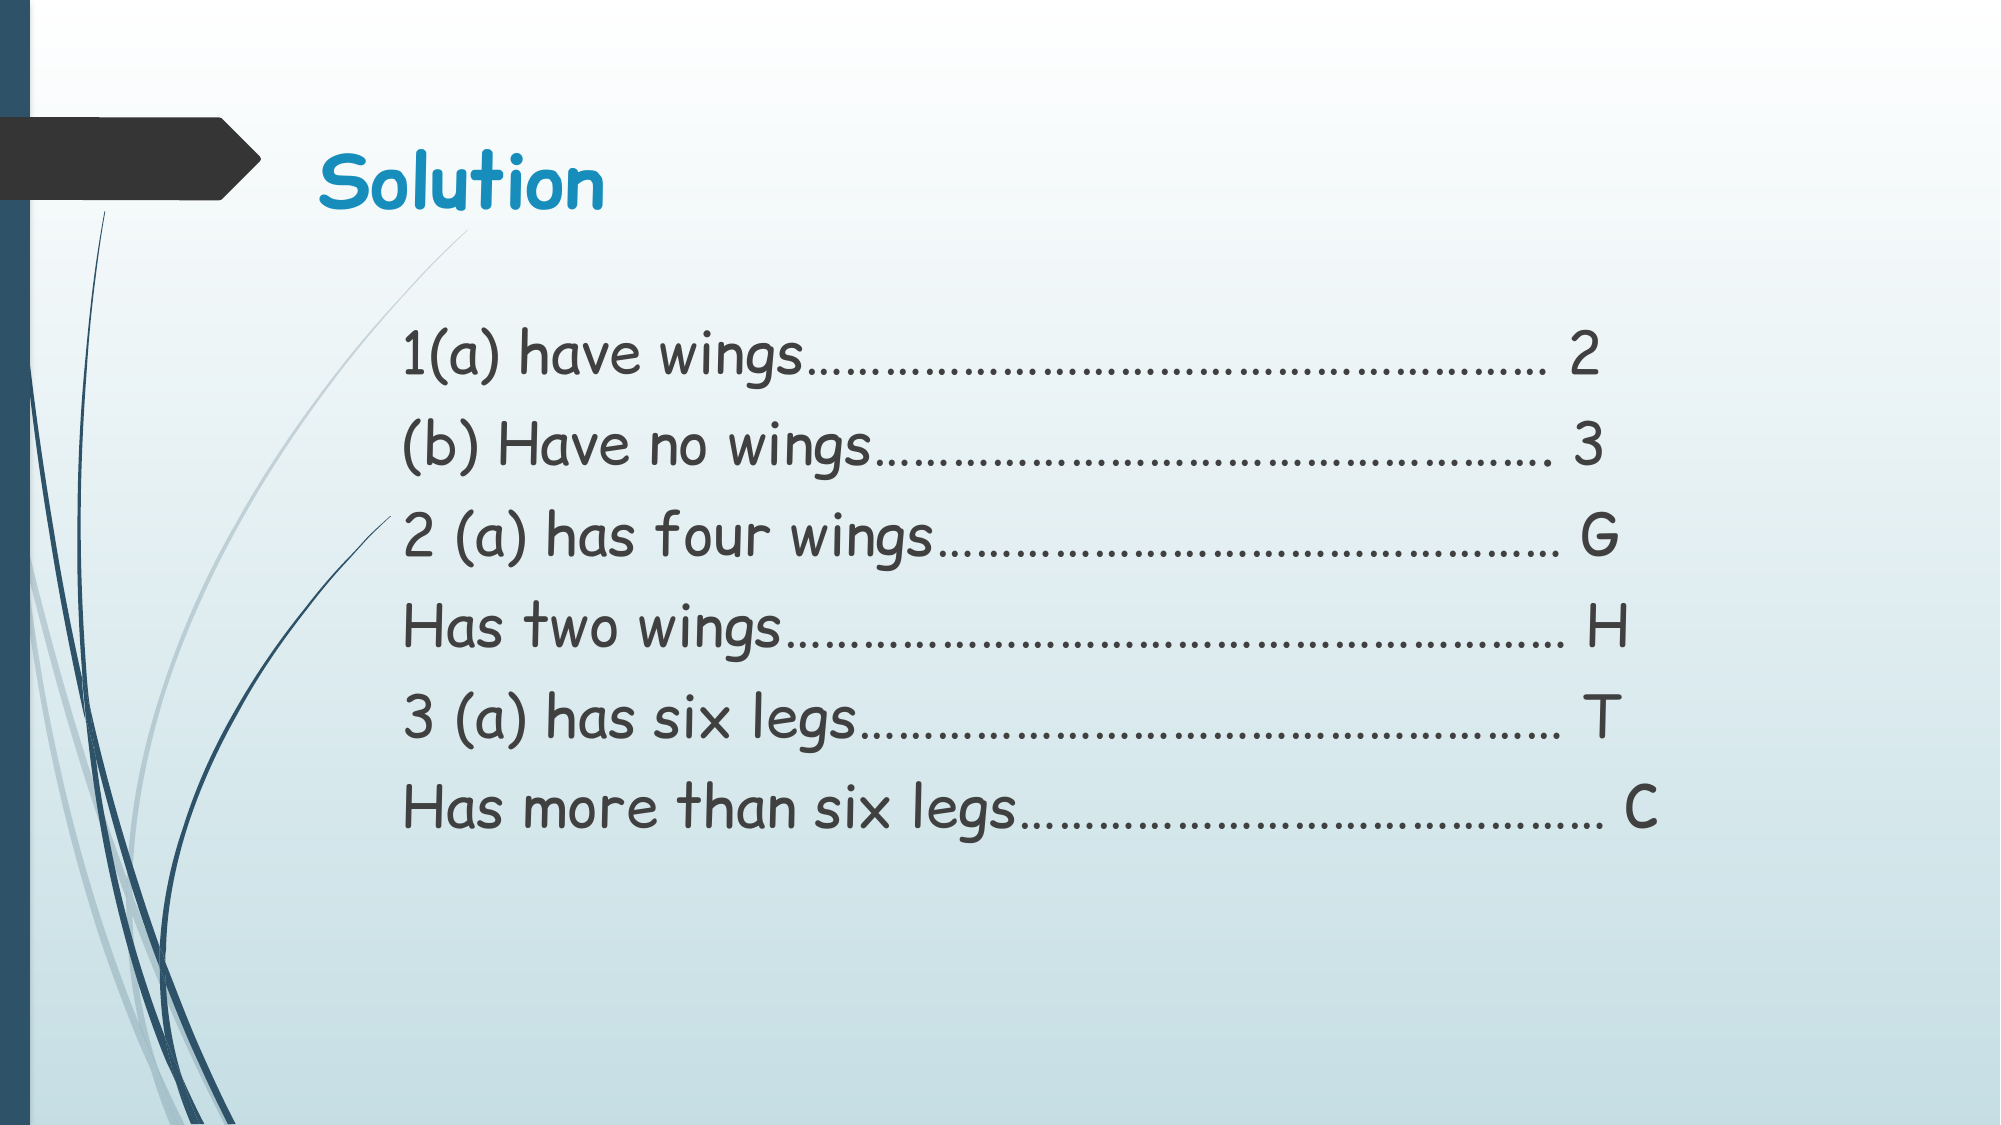

# Solution
1(a) have wings………………………………………………… 2
(b) Have no wings……………………………………………. 3
2 (a) has four wings………………………………………… G
Has two wings…………………………………………………… H
3 (a) has six legs……………………………………………… T
Has more than six legs……………………………………… C